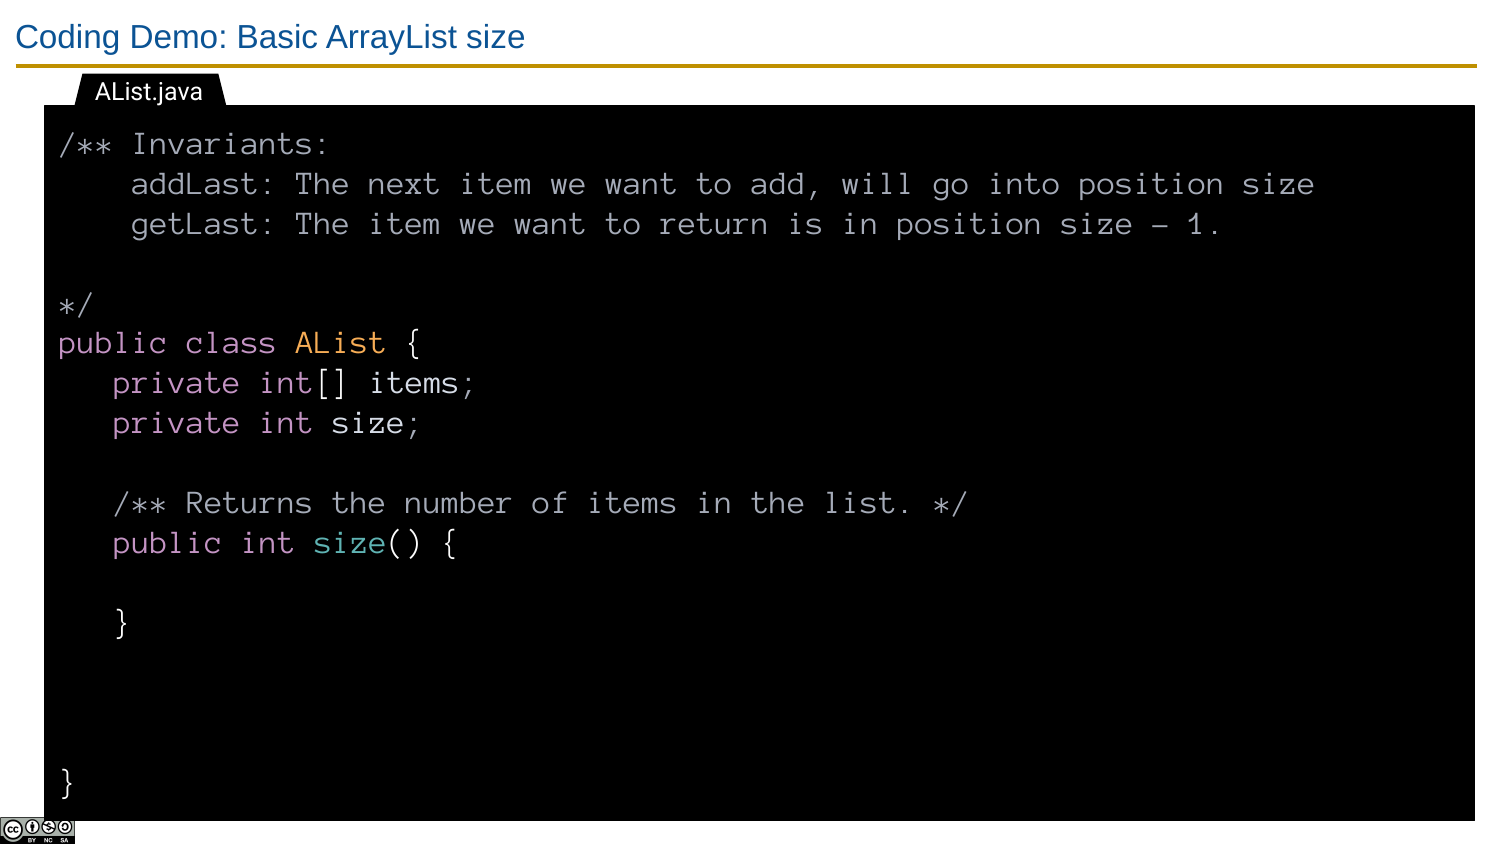

# Coding Demo: Basic ArrayList size
AList.java
/** Invariants:
    addLast: The next item we want to add, will go into position size
    getLast: The item we want to return is in position size - 1.

*/
public class AList {
   private int[] items;
   private int size;

   /** Returns the number of items in the list. */
   public int size() {

   }

}